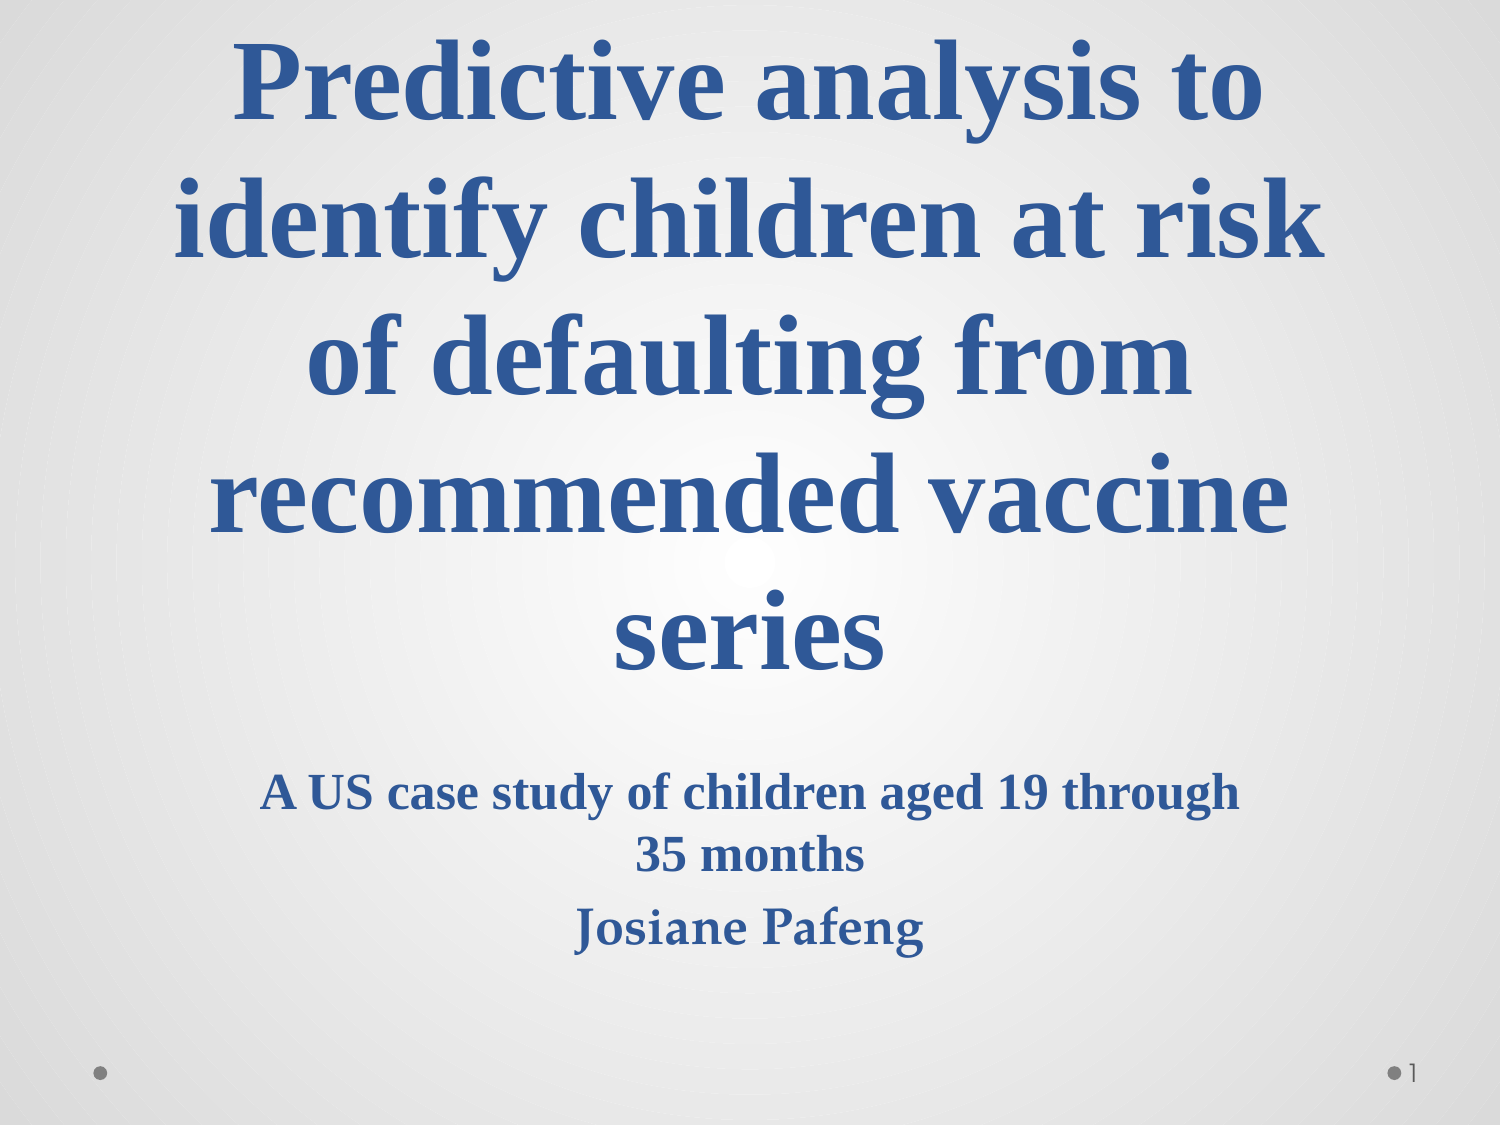

# Predictive analysis to identify children at risk of defaulting from recommended vaccine series
A US case study of children aged 19 through 35 months
Josiane Pafeng
1